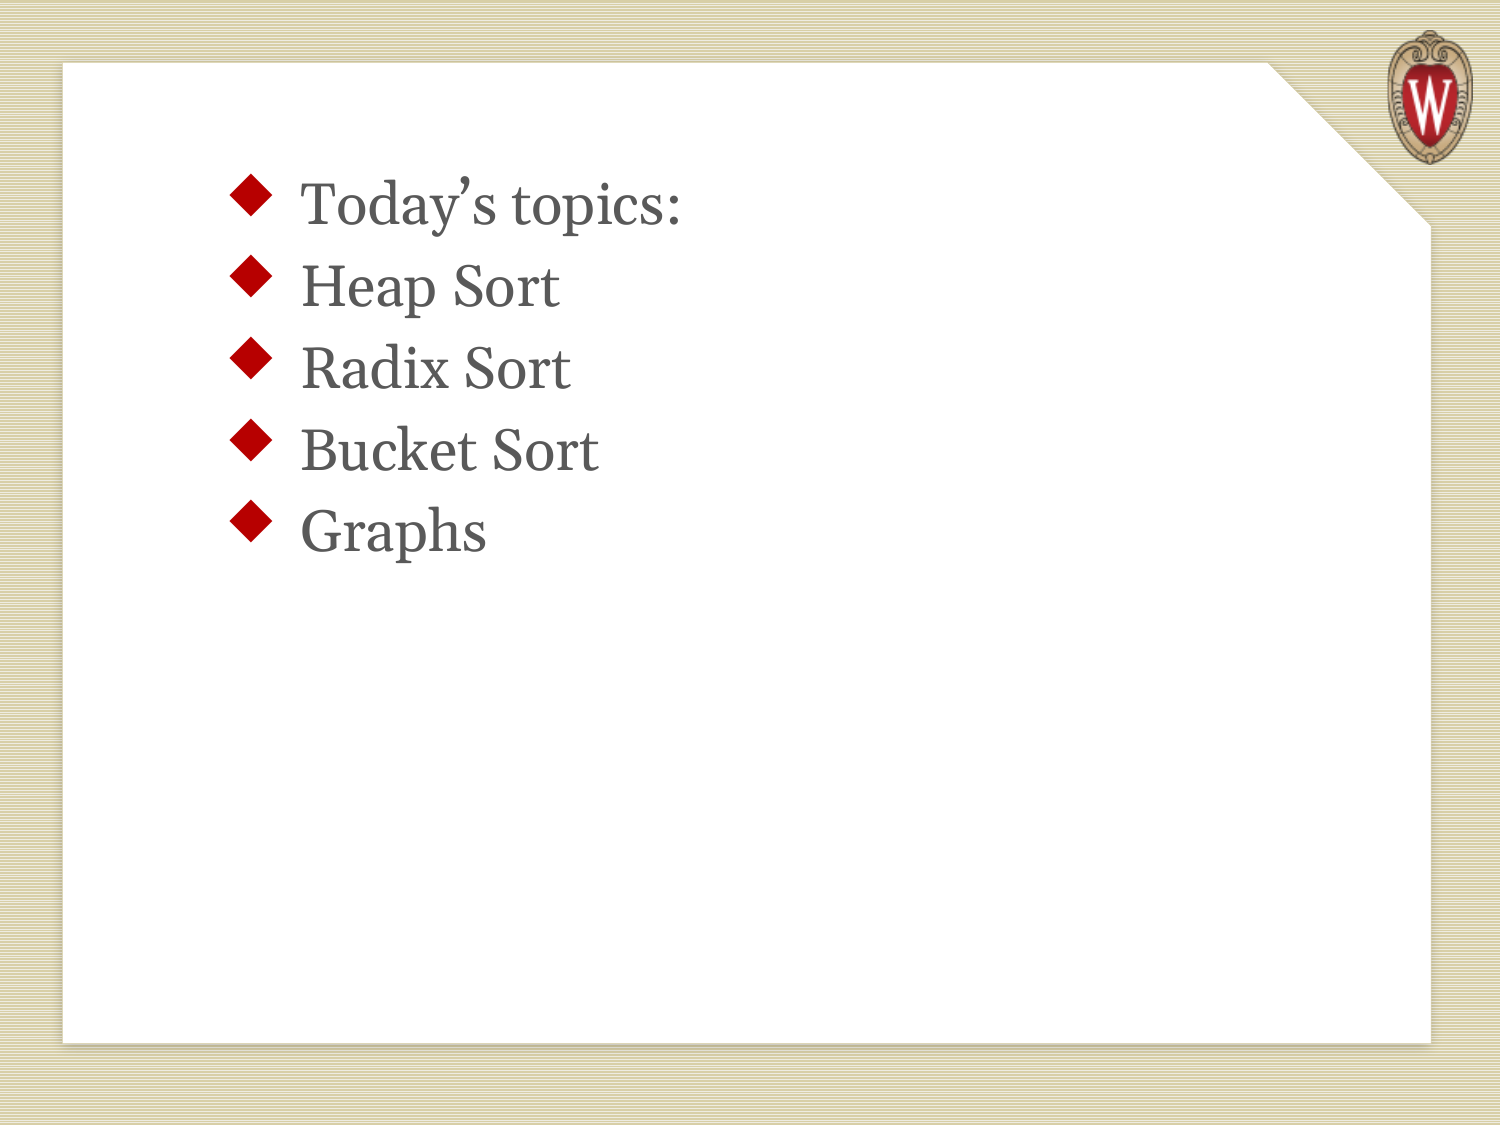

Today’s topics:
Heap Sort
Radix Sort
Bucket Sort
Graphs